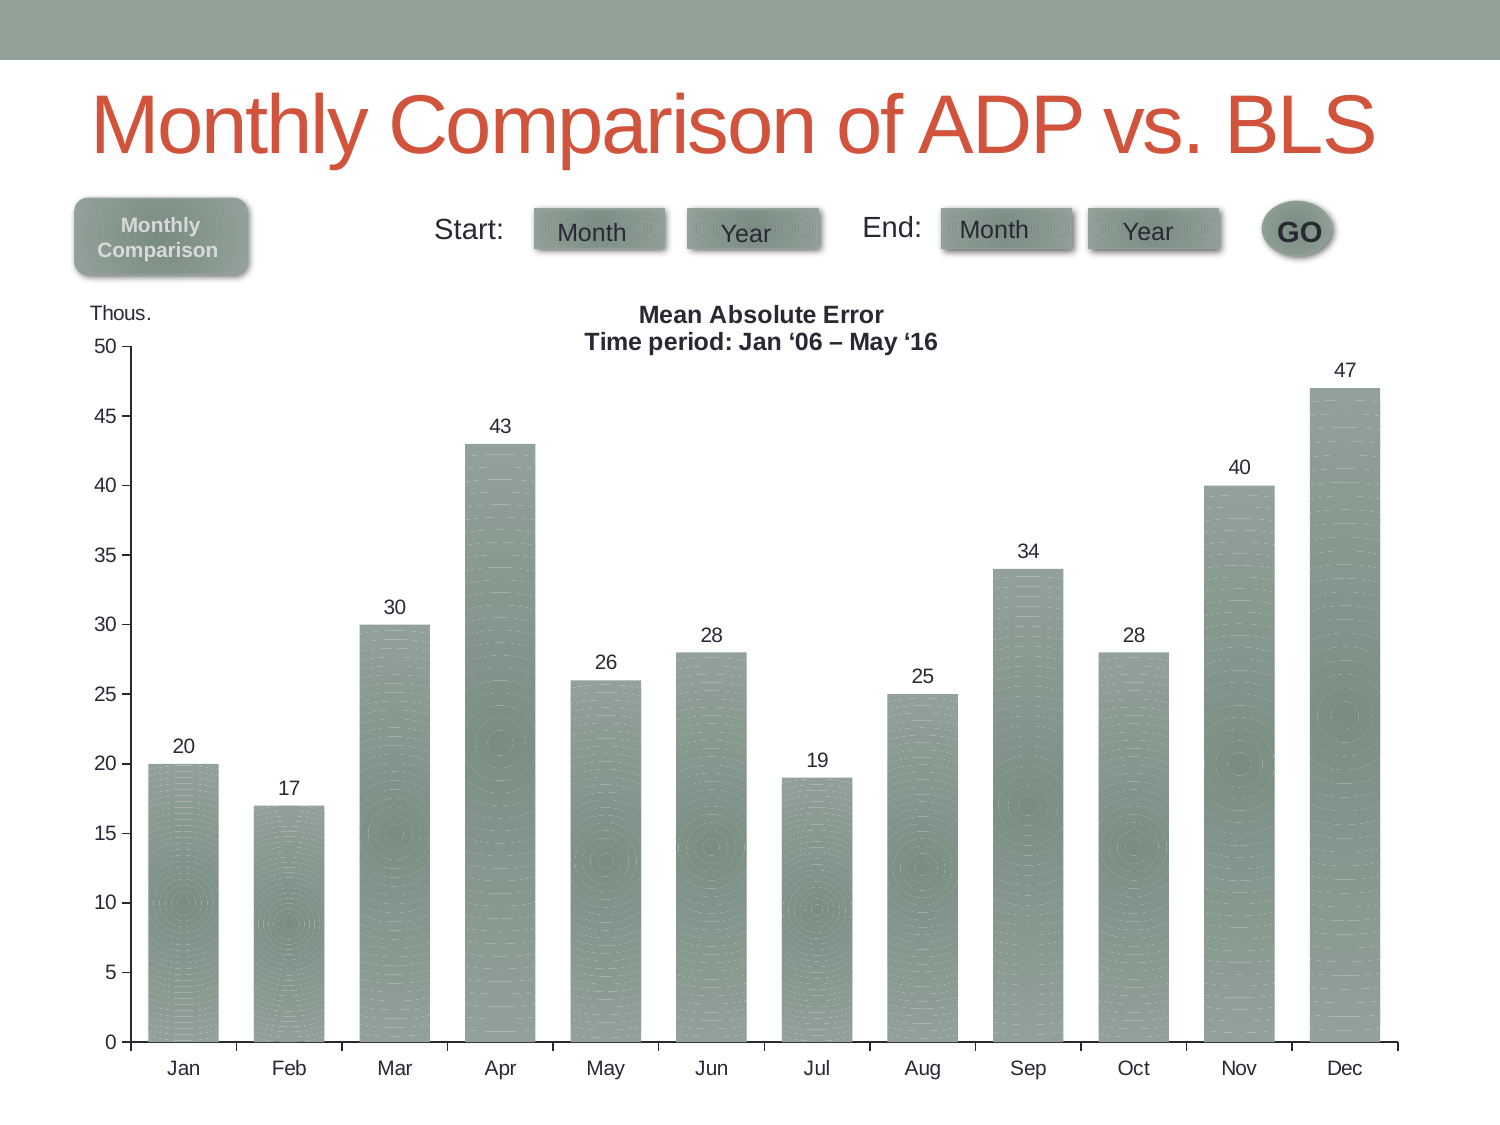

# Monthly Comparison of ADP vs. BLS
Monthly Comparison
End:

Start:
Month
GO
Year

Month

Year

### Chart

| Category |  |
|---|---|
| Jan | 20.0 |
| Feb | 17.0 |
| Mar | 30.0 |
| Apr | 43.0 |
| May | 26.0 |
| Jun | 28.0 |
| Jul | 19.0 |
| Aug | 25.0 |
| Sep | 34.0 |
| Oct | 28.0 |
| Nov | 40.0 |
| Dec | 47.0 |